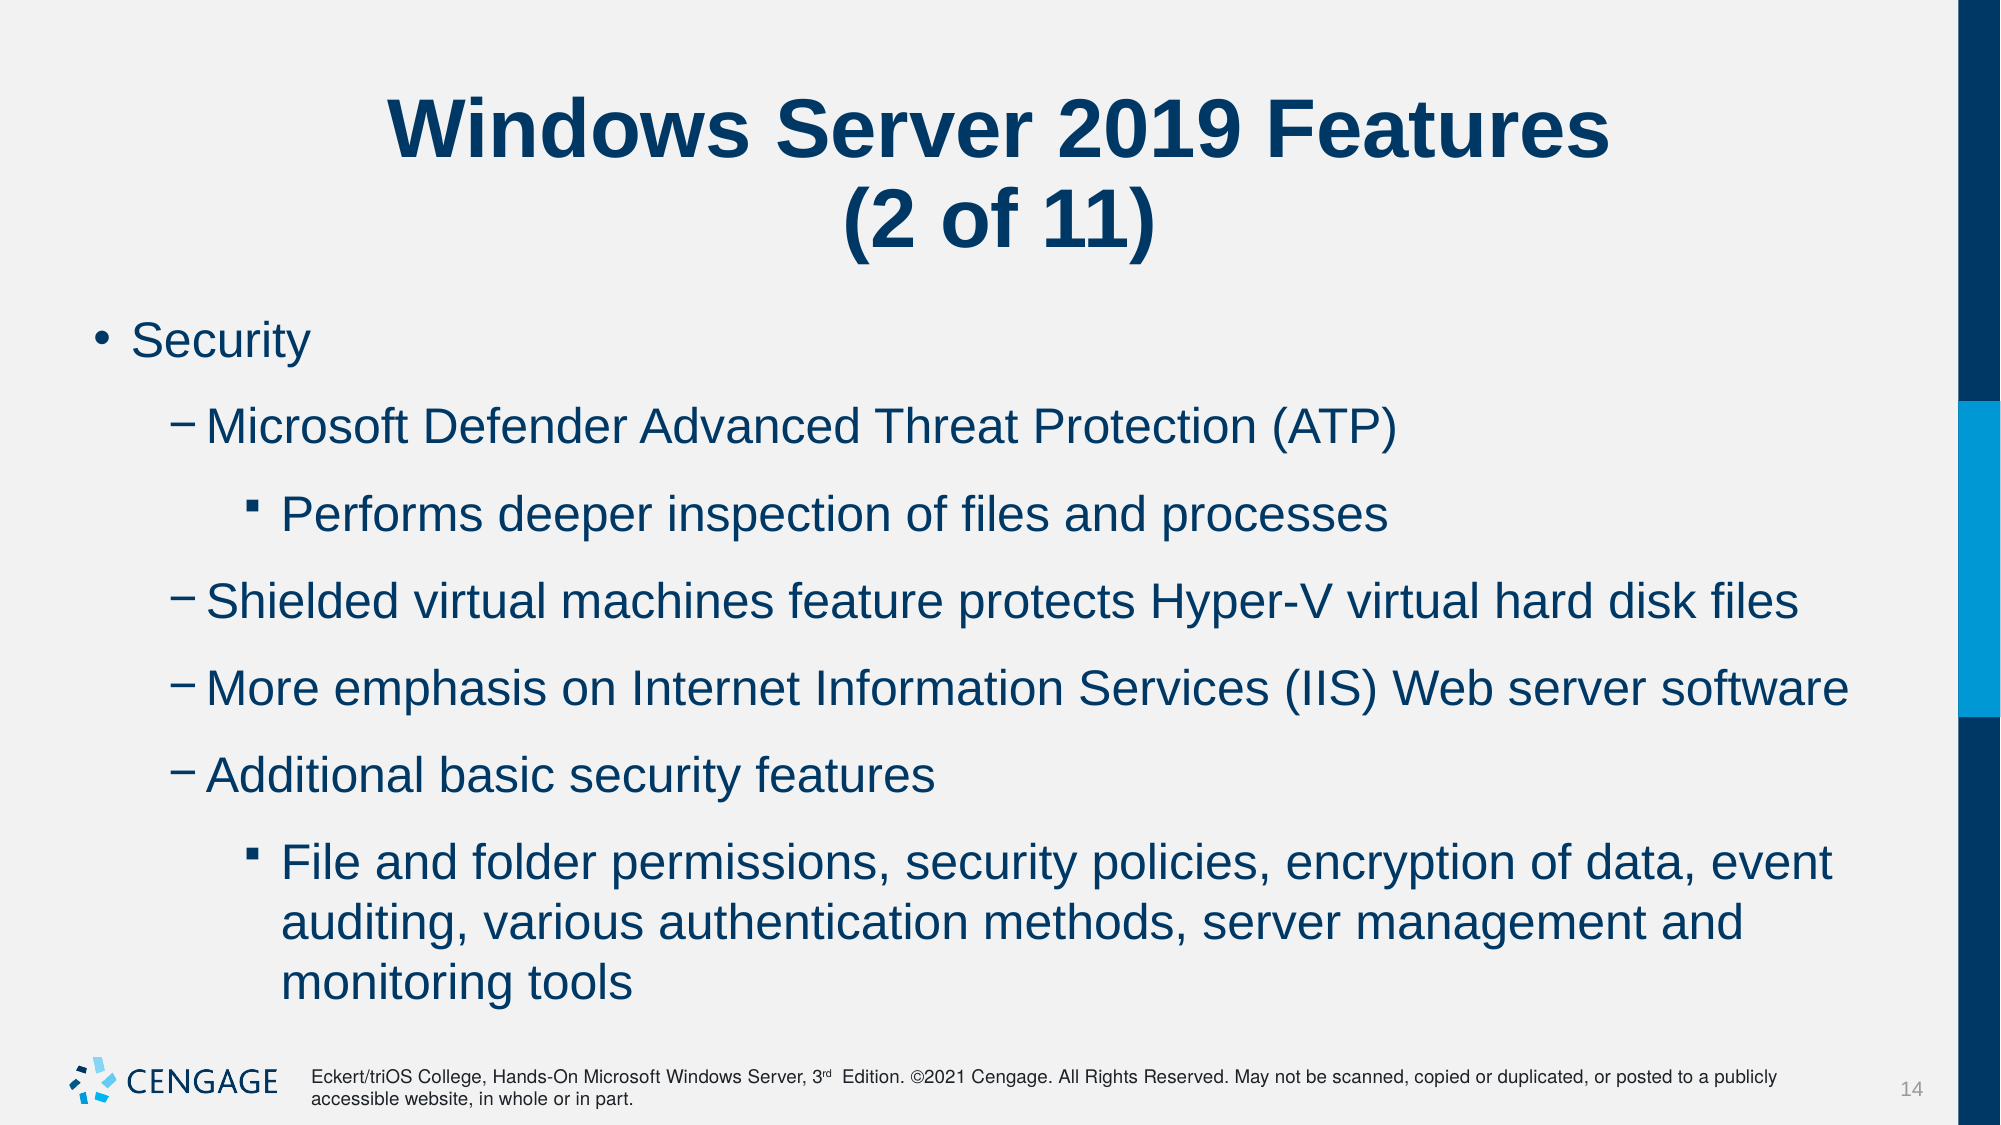

# Windows Server 2019 Features (2 of 11)
Security
Microsoft Defender Advanced Threat Protection (ATP)
Performs deeper inspection of files and processes
Shielded virtual machines feature protects Hyper-V virtual hard disk files
More emphasis on Internet Information Services (IIS) Web server software
Additional basic security features
File and folder permissions, security policies, encryption of data, event auditing, various authentication methods, server management and monitoring tools